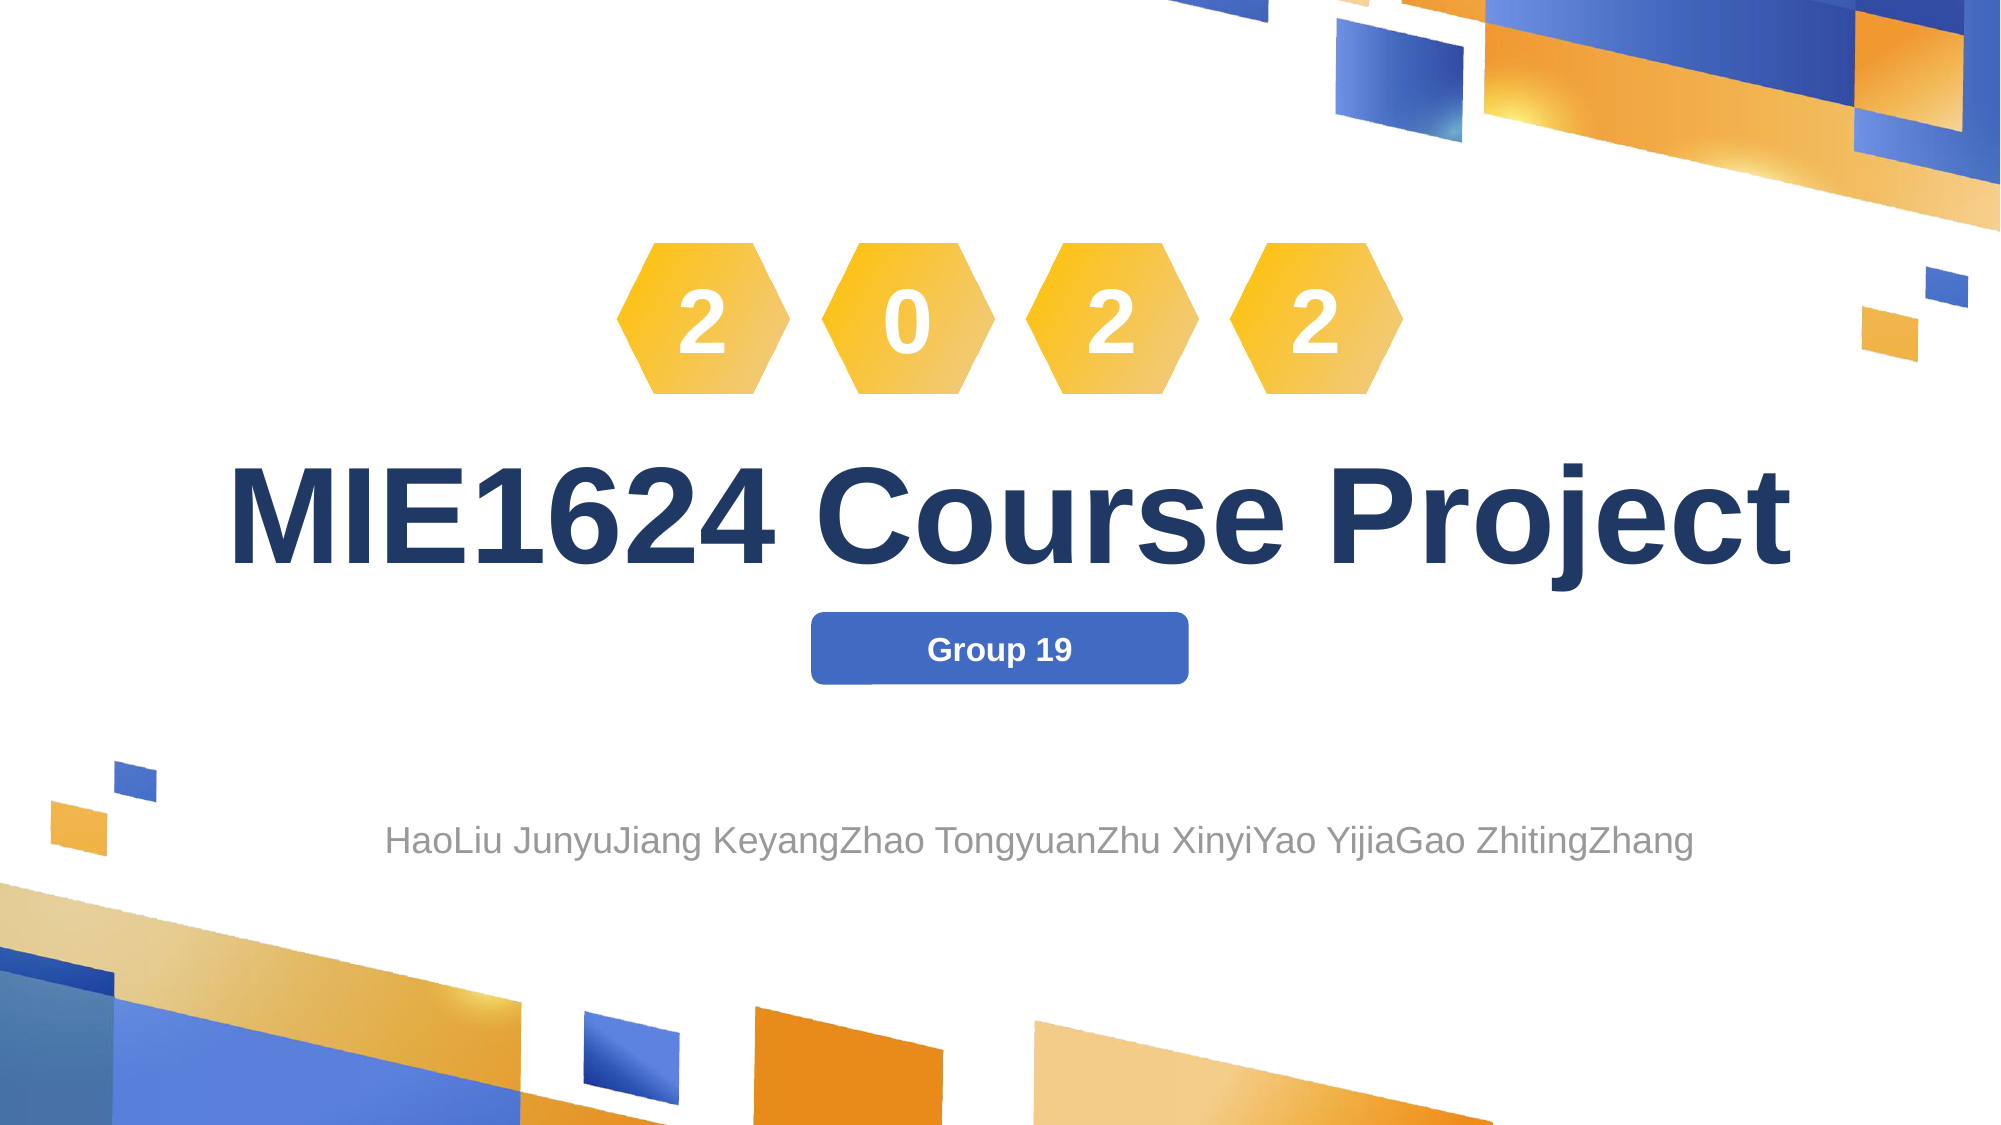

2
0
2
2
MIE1624 Course Project
Group 19
HaoLiu JunyuJiang KeyangZhao TongyuanZhu XinyiYao YijiaGao ZhitingZhang